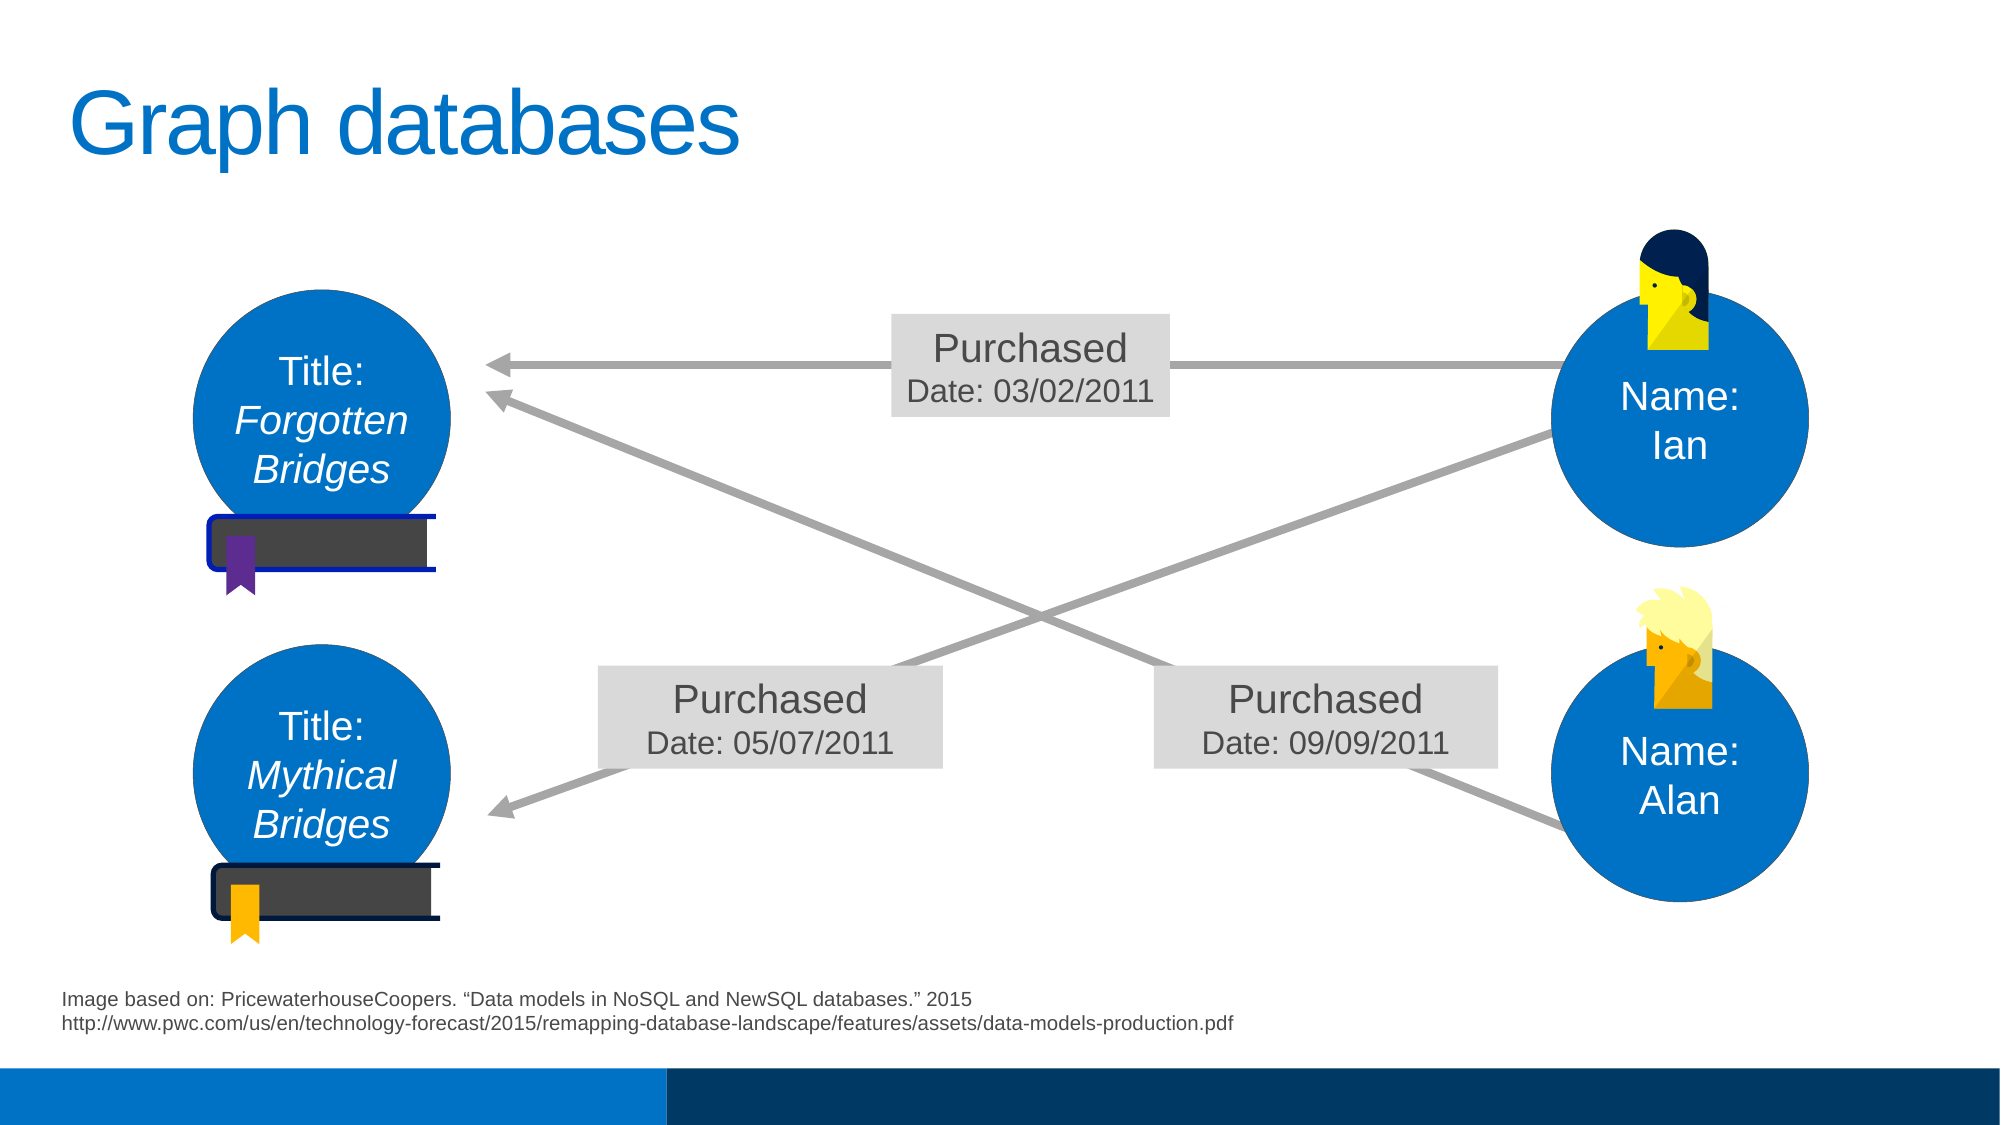

# Graph databases

Title: Forgotten Bridges
Name:
Ian
Purchased
Date: 03/02/2011

Title: Mythical
Bridges
Name:
Alan
Purchased
Date: 05/07/2011
Purchased
Date: 09/09/2011

Image based on: PricewaterhouseCoopers. “Data models in NoSQL and NewSQL databases.” 2015
http://www.pwc.com/us/en/technology-forecast/2015/remapping-database-landscape/features/assets/data-models-production.pdf